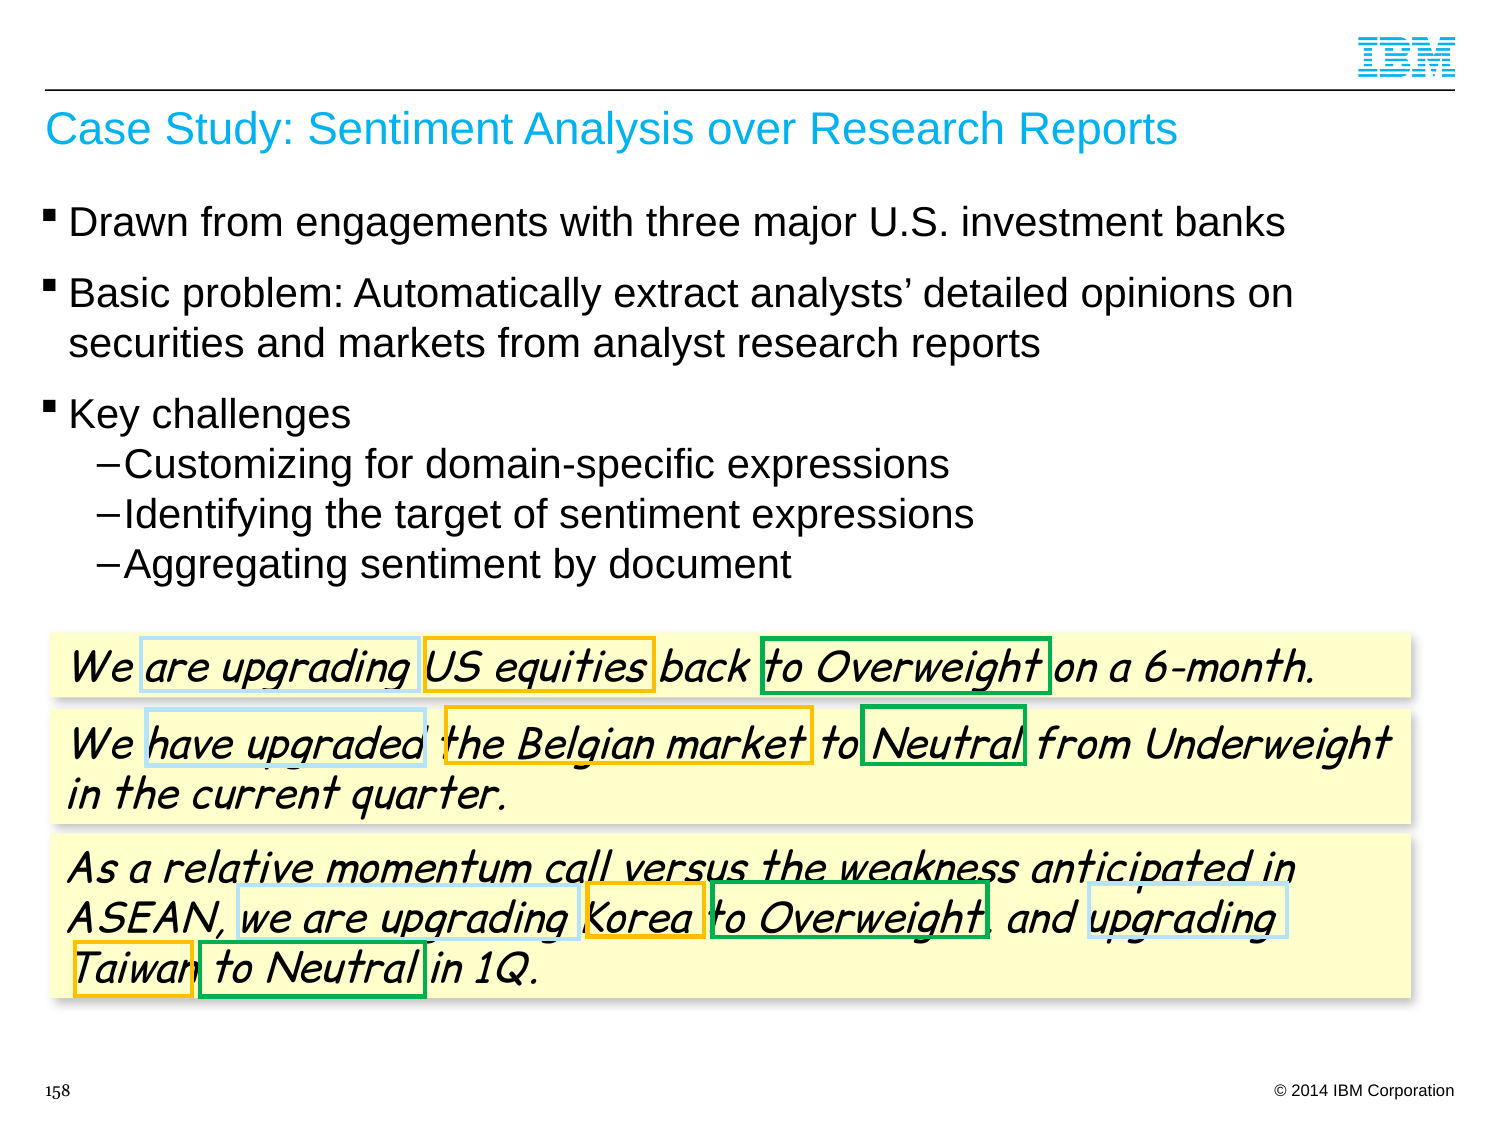

# Case Study: Sentiment Analysis over Research Reports
Drawn from engagements with three major U.S. investment banks
Basic problem: Automatically extract analysts’ detailed opinions on securities and markets from analyst research reports
Key challenges
Customizing for domain-specific expressions
Identifying the target of sentiment expressions
Aggregating sentiment by document
We are upgrading US equities back to Overweight on a 6-month.

We have upgraded the Belgian market to Neutral from Underweight in the current quarter.

As a relative momentum call versus the weakness anticipated in ASEAN, we are upgrading Korea to Overweight, and upgrading Taiwan to Neutral in 1Q.

158